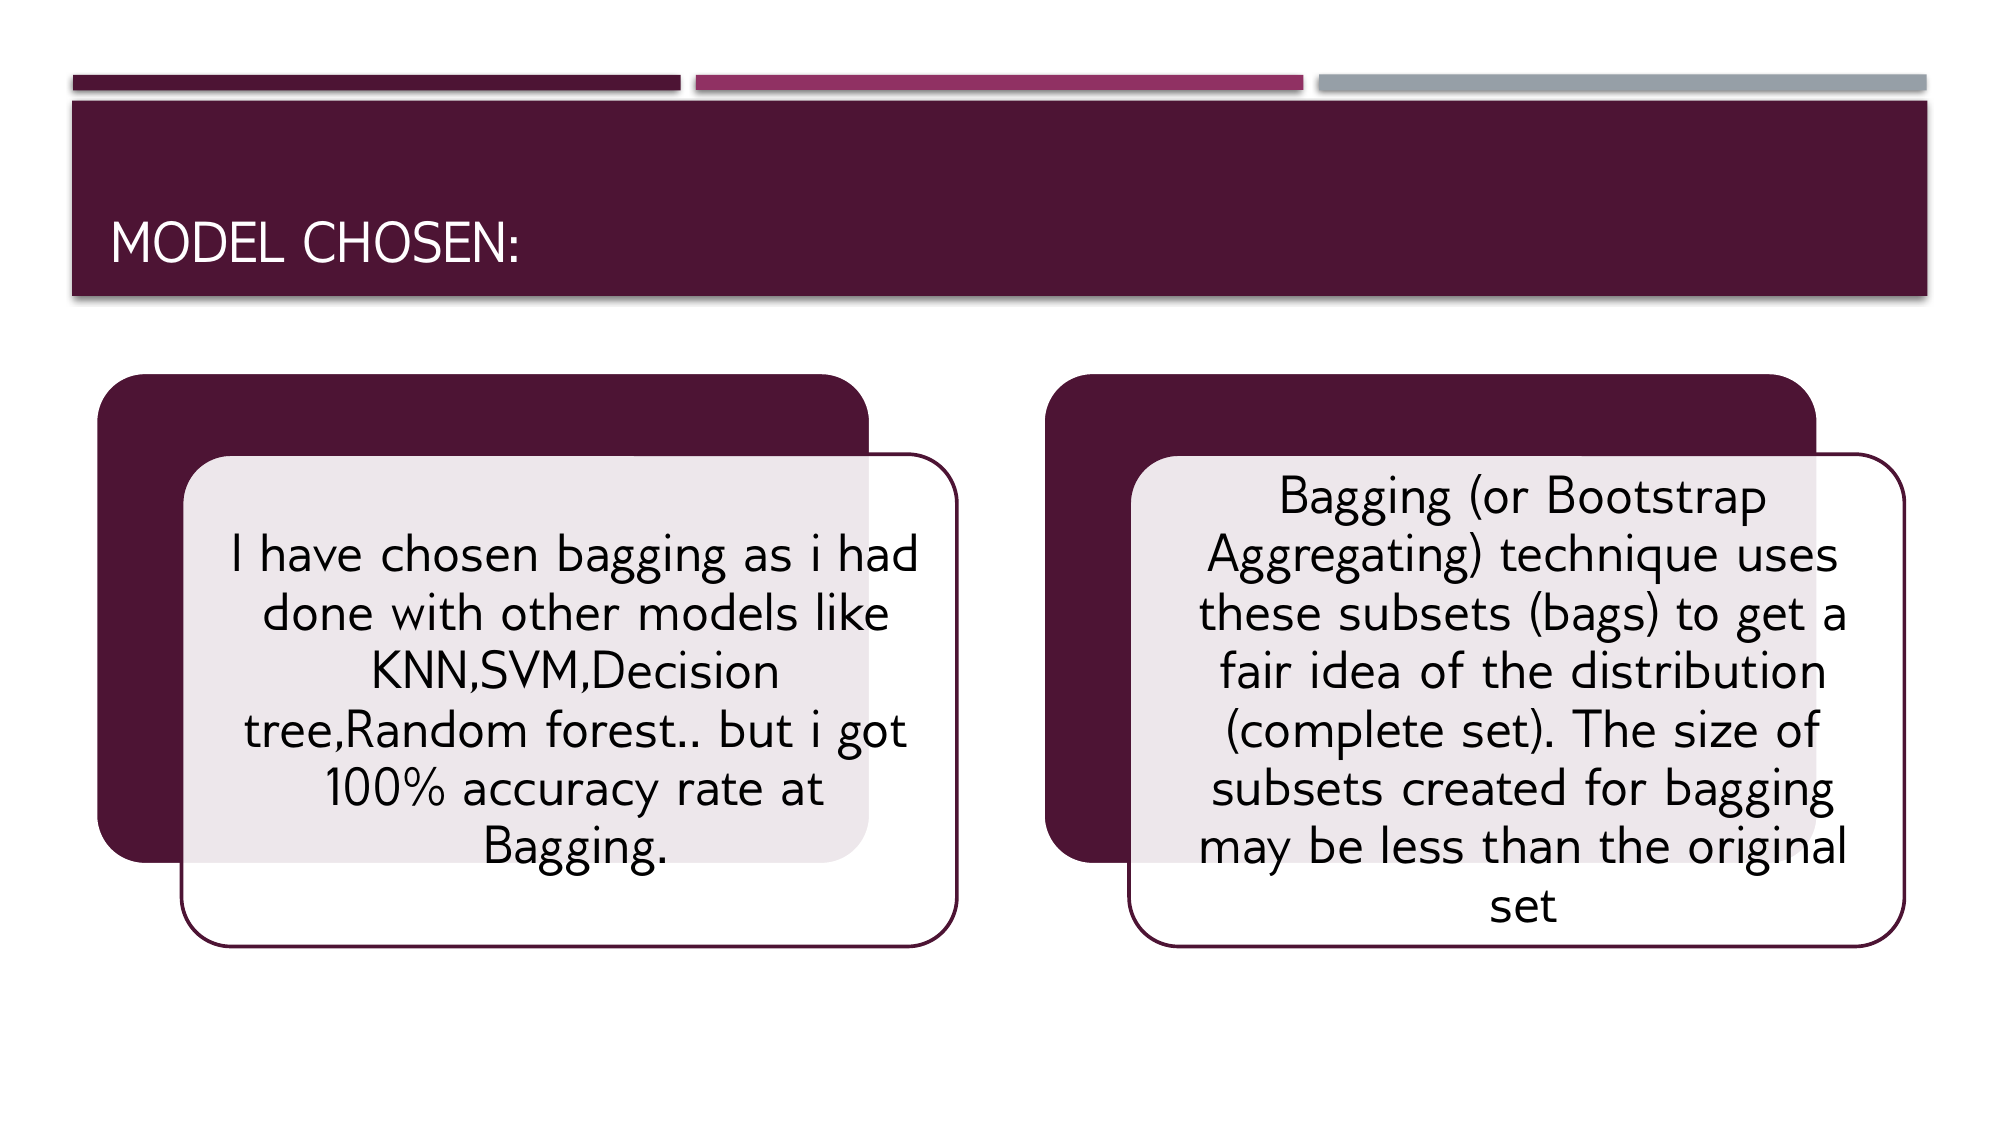

# Model chosen:
I have chosen bagging as i had done with other models like KNN,SVM,Decision tree,Random forest.. but i got 100% accuracy rate at Bagging.
Bagging (or Bootstrap Aggregating) technique uses these subsets (bags) to get a fair idea of the distribution (complete set). The size of subsets created for bagging may be less than the original set